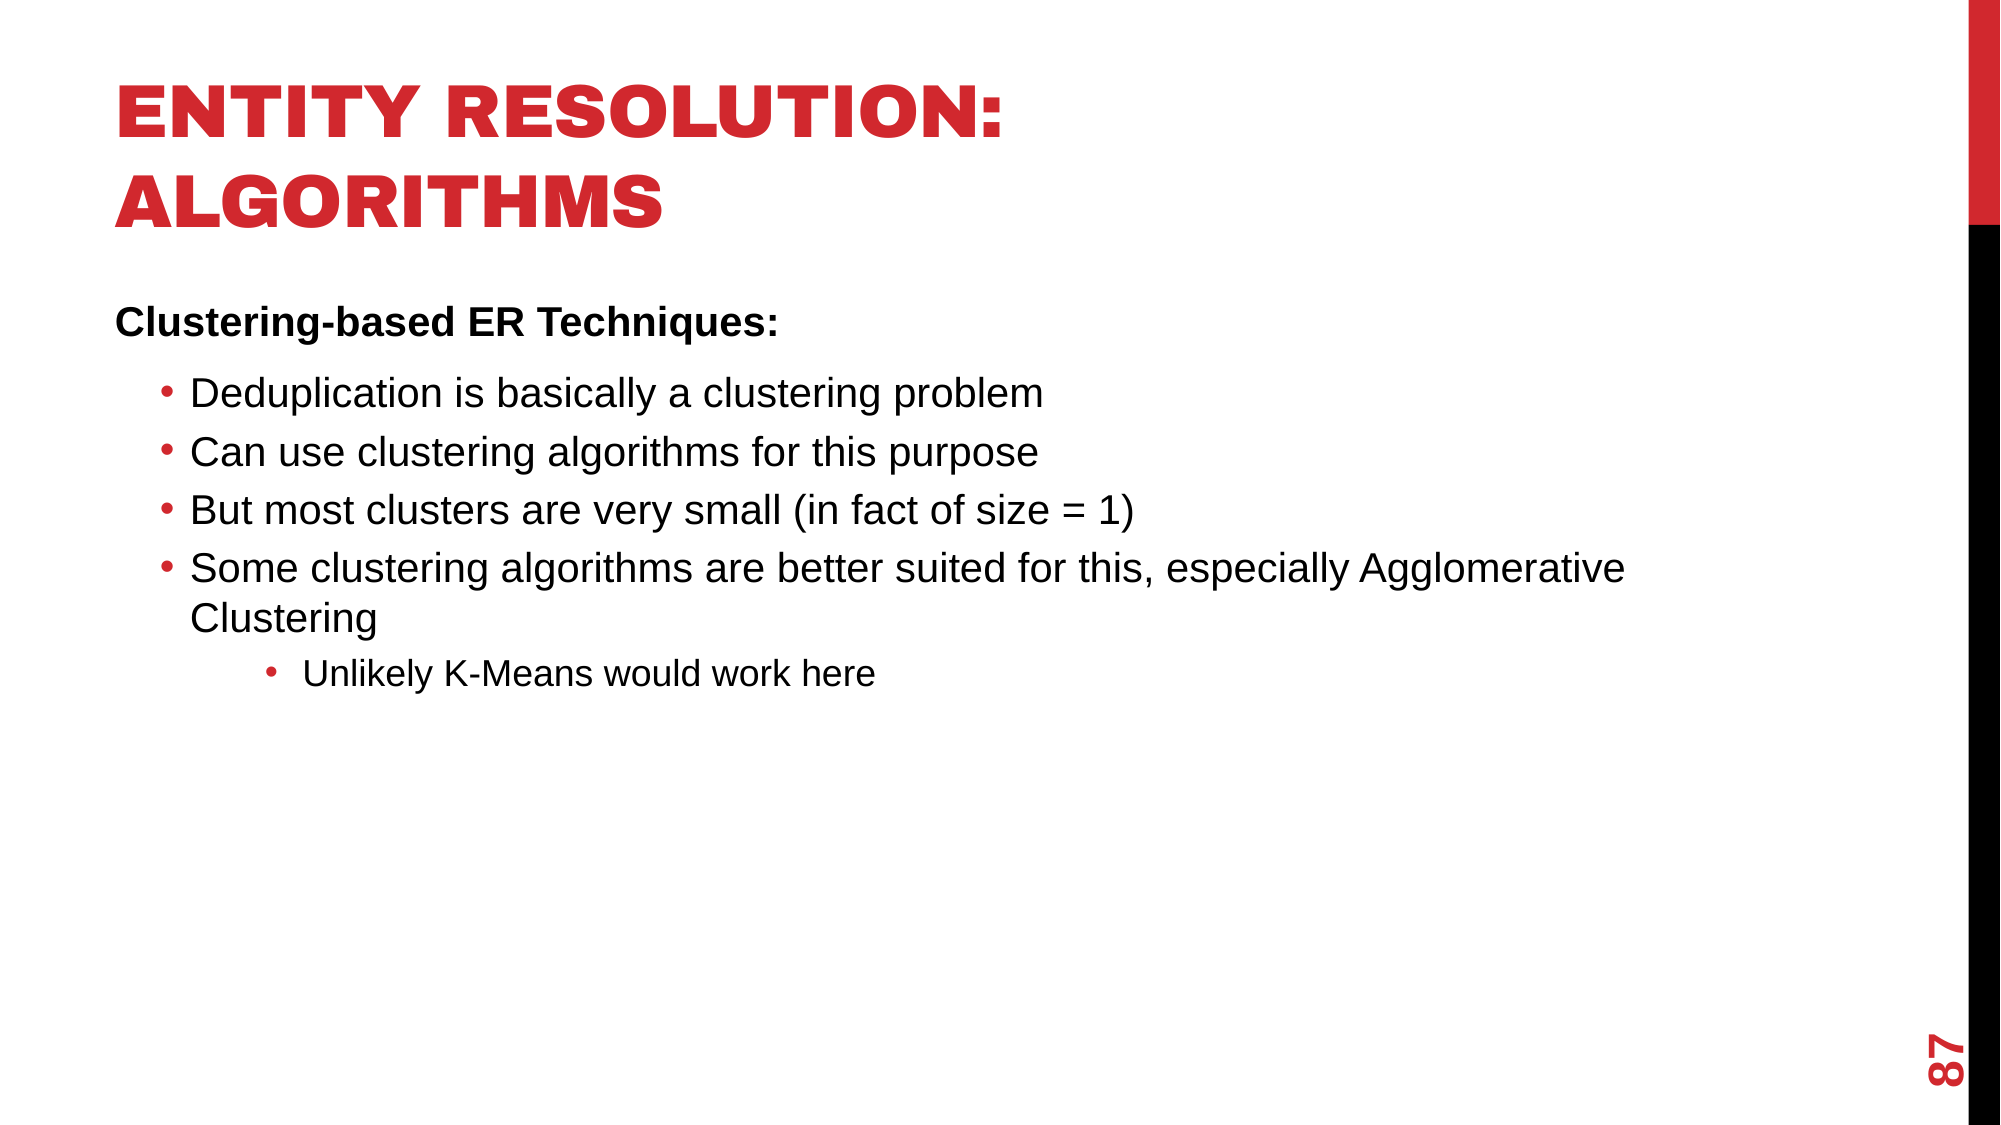

# Entity Resolution: Algorithms
Clustering-based ER Techniques:
Deduplication is basically a clustering problem
Can use clustering algorithms for this purpose
But most clusters are very small (in fact of size = 1)
Some clustering algorithms are better suited for this, especially Agglomerative Clustering
Unlikely K-Means would work here
87